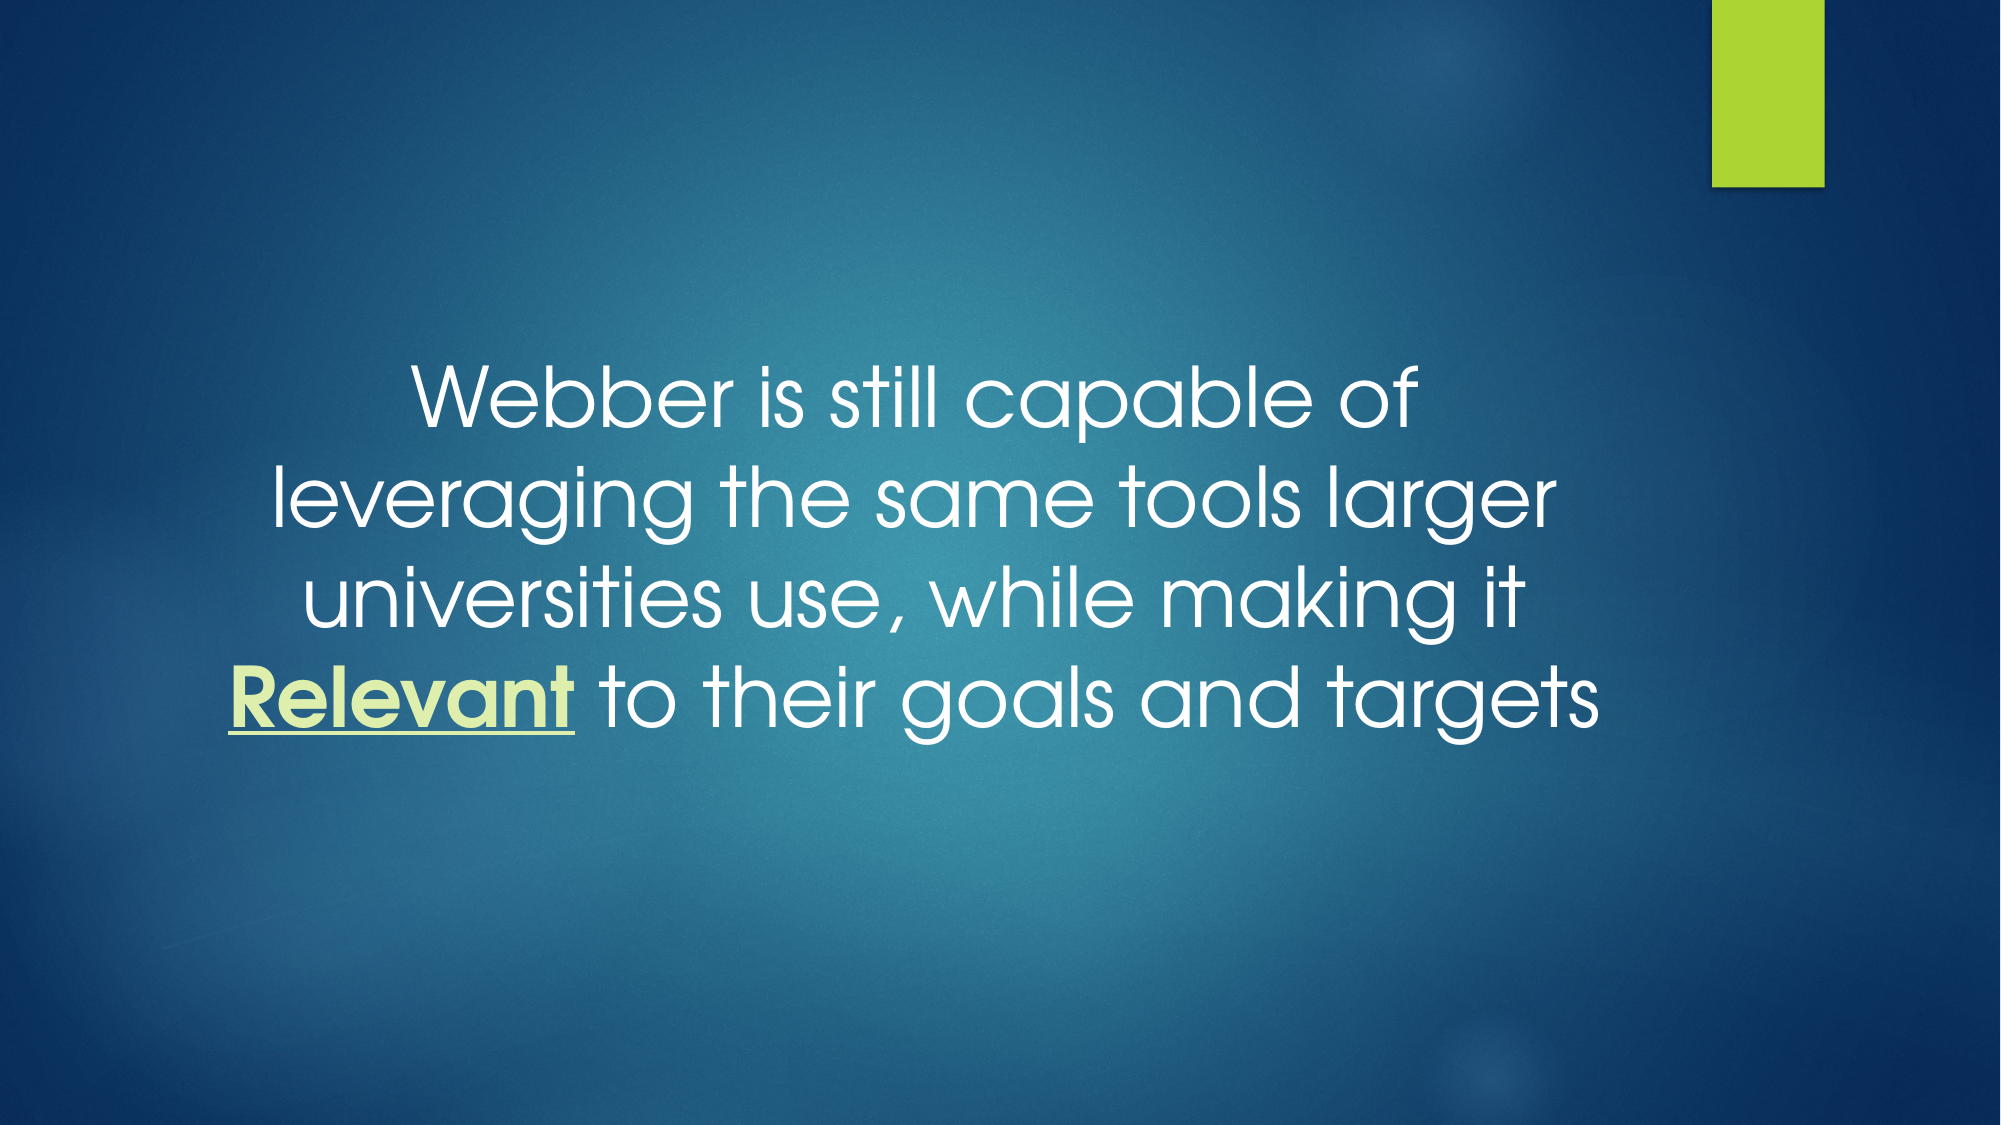

Webber is still capable of leveraging the same tools larger universities use, while making it Relevant to their goals and targets